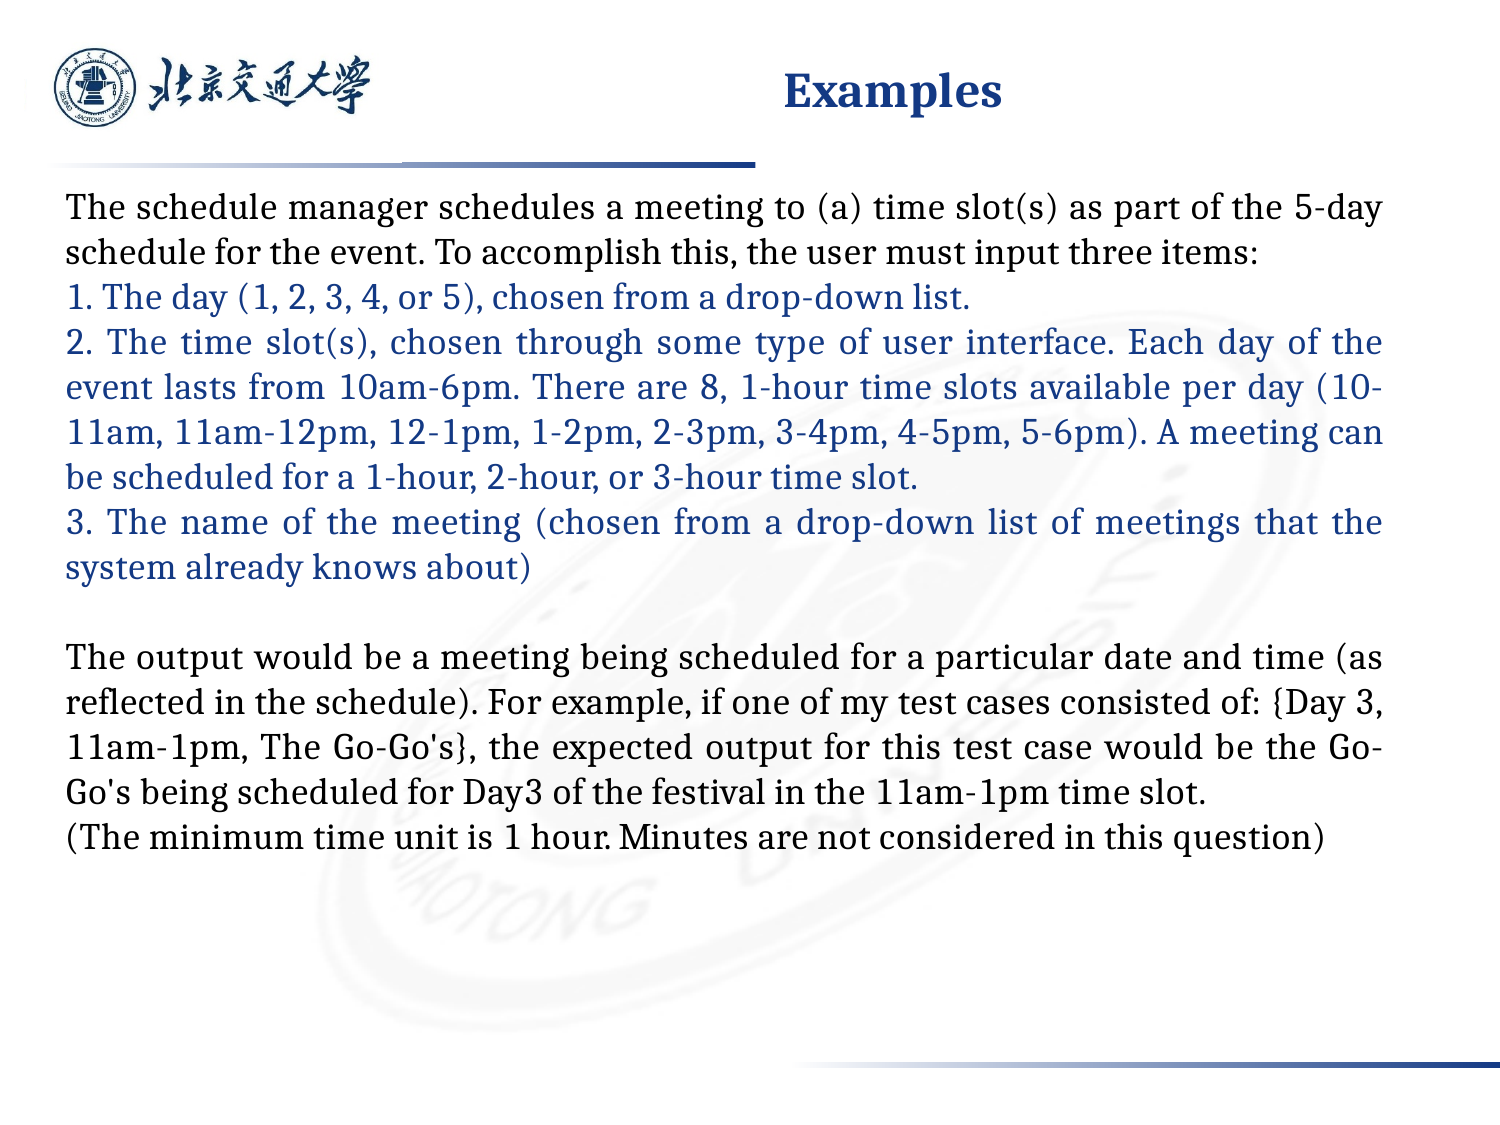

# Examples
The schedule manager schedules a meeting to (a) time slot(s) as part of the 5-day schedule for the event. To accomplish this, the user must input three items:
1. The day (1, 2, 3, 4, or 5), chosen from a drop-down list.
2. The time slot(s), chosen through some type of user interface. Each day of the event lasts from 10am-6pm. There are 8, 1-hour time slots available per day (10-11am, 11am-12pm, 12-1pm, 1-2pm, 2-3pm, 3-4pm, 4-5pm, 5-6pm). A meeting can be scheduled for a 1-hour, 2-hour, or 3-hour time slot.
3. The name of the meeting (chosen from a drop-down list of meetings that the system already knows about)

The output would be a meeting being scheduled for a particular date and time (as reflected in the schedule). For example, if one of my test cases consisted of: {Day 3, 11am-1pm, The Go-Go's}, the expected output for this test case would be the Go-Go's being scheduled for Day3 of the festival in the 11am-1pm time slot.
(The minimum time unit is 1 hour. Minutes are not considered in this question)